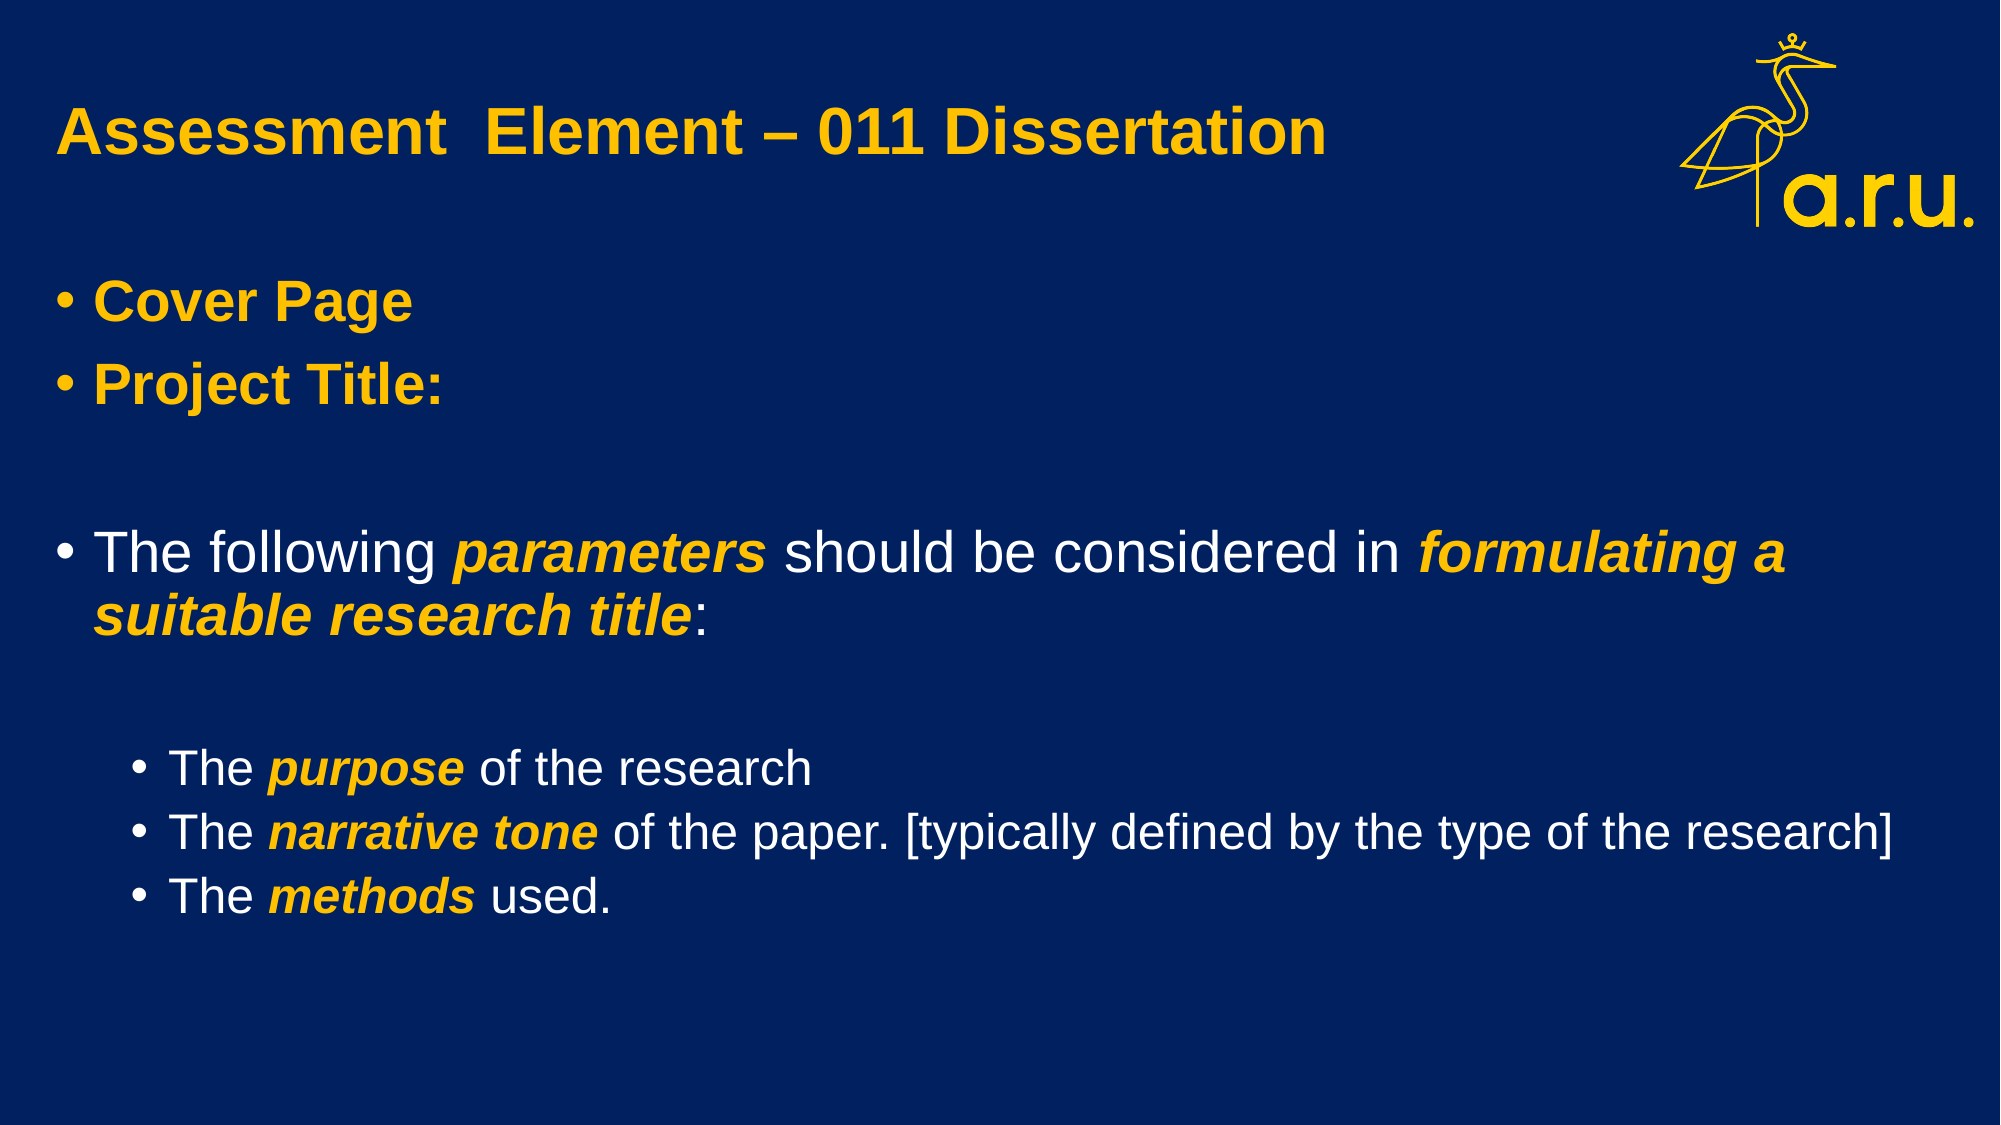

# Assessment  Element – 011 Dissertation
Cover Page
Project Title:

The following parameters should be considered in formulating a suitable research title:

The purpose of the research
The narrative tone of the paper. [typically defined by the type of the research]
The methods used.